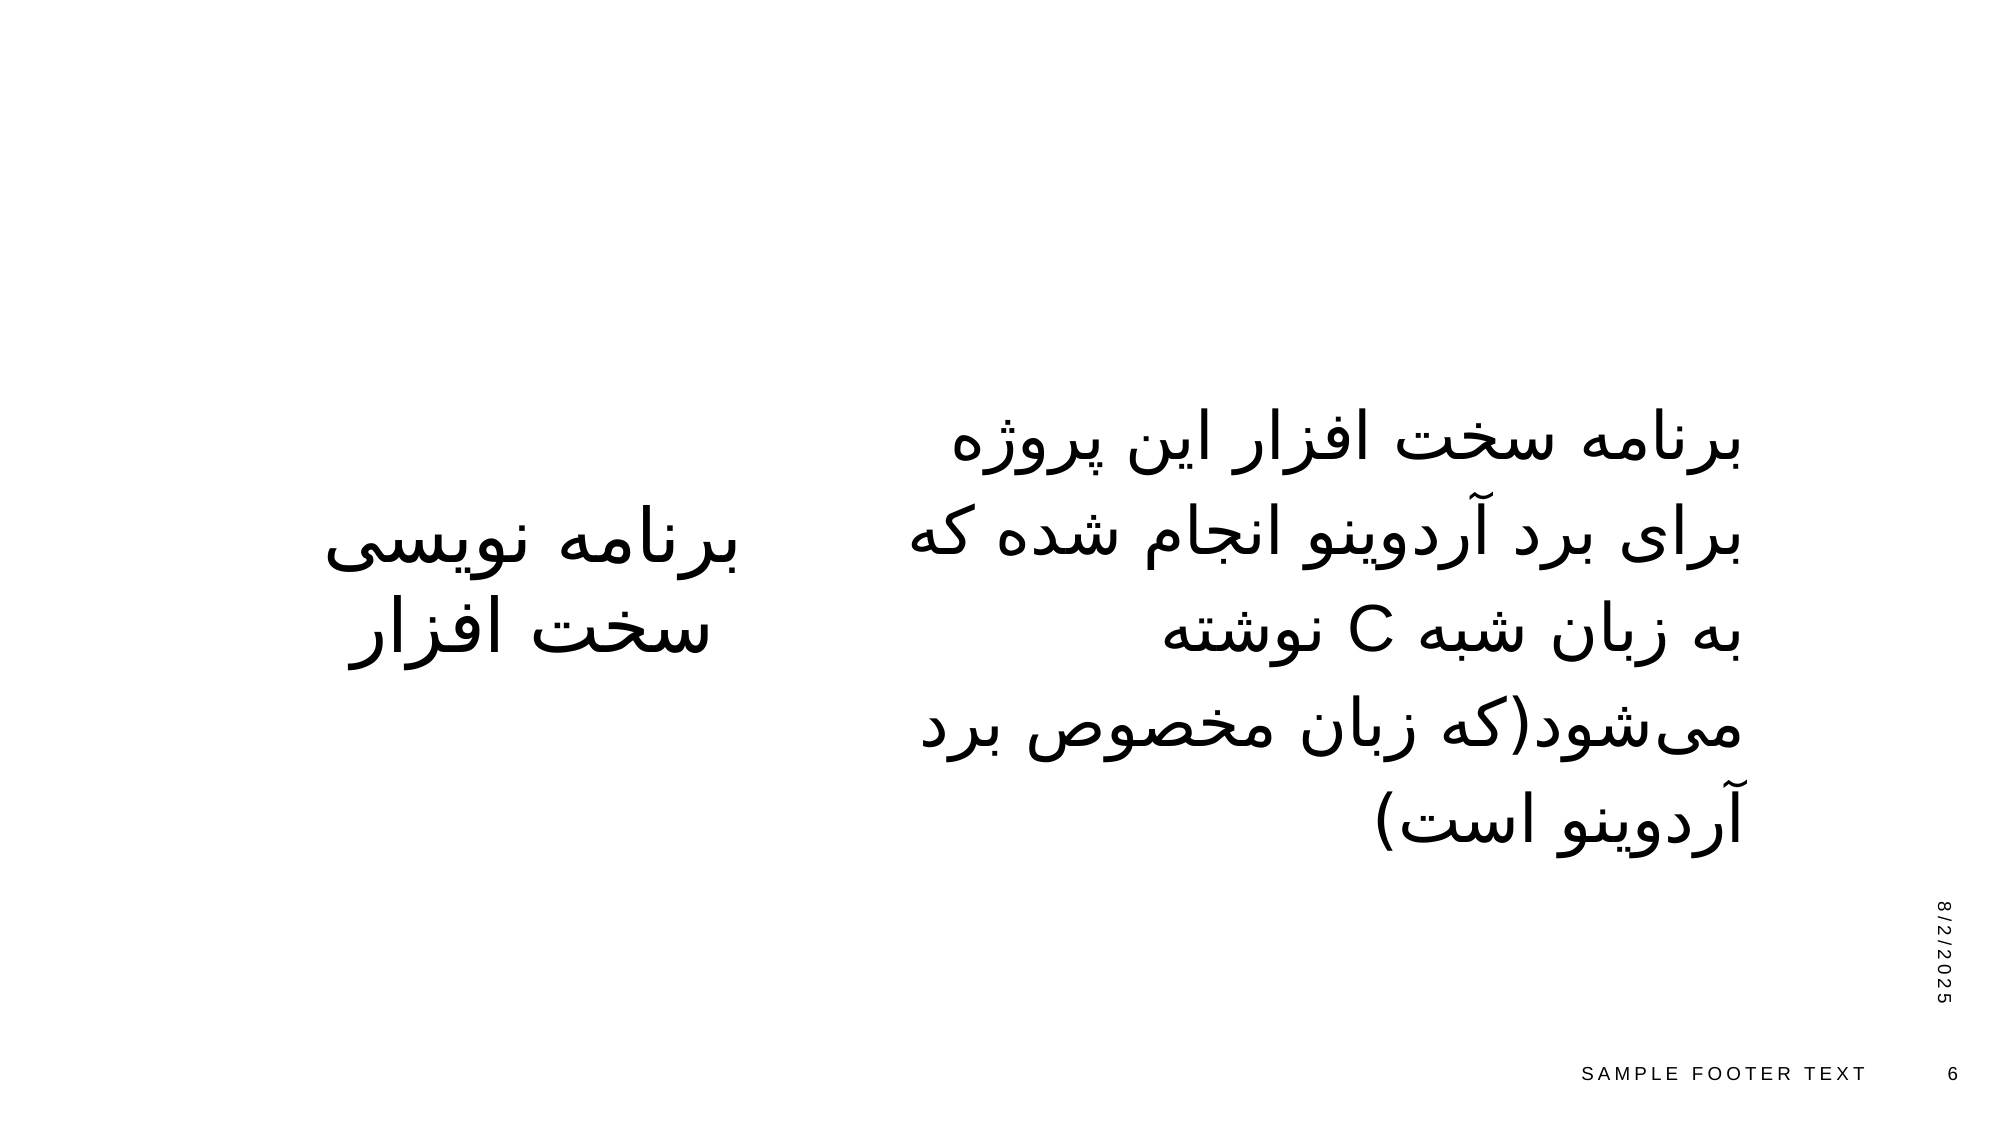

# برنامه نویسی سخت افزار
برنامه سخت افزار این پروژه برای برد آردوینو انجام شده که به زبان شبه C نوشته می‌شود(که زبان مخصوص برد آردوینو است)
8/2/2025
Sample Footer Text
6